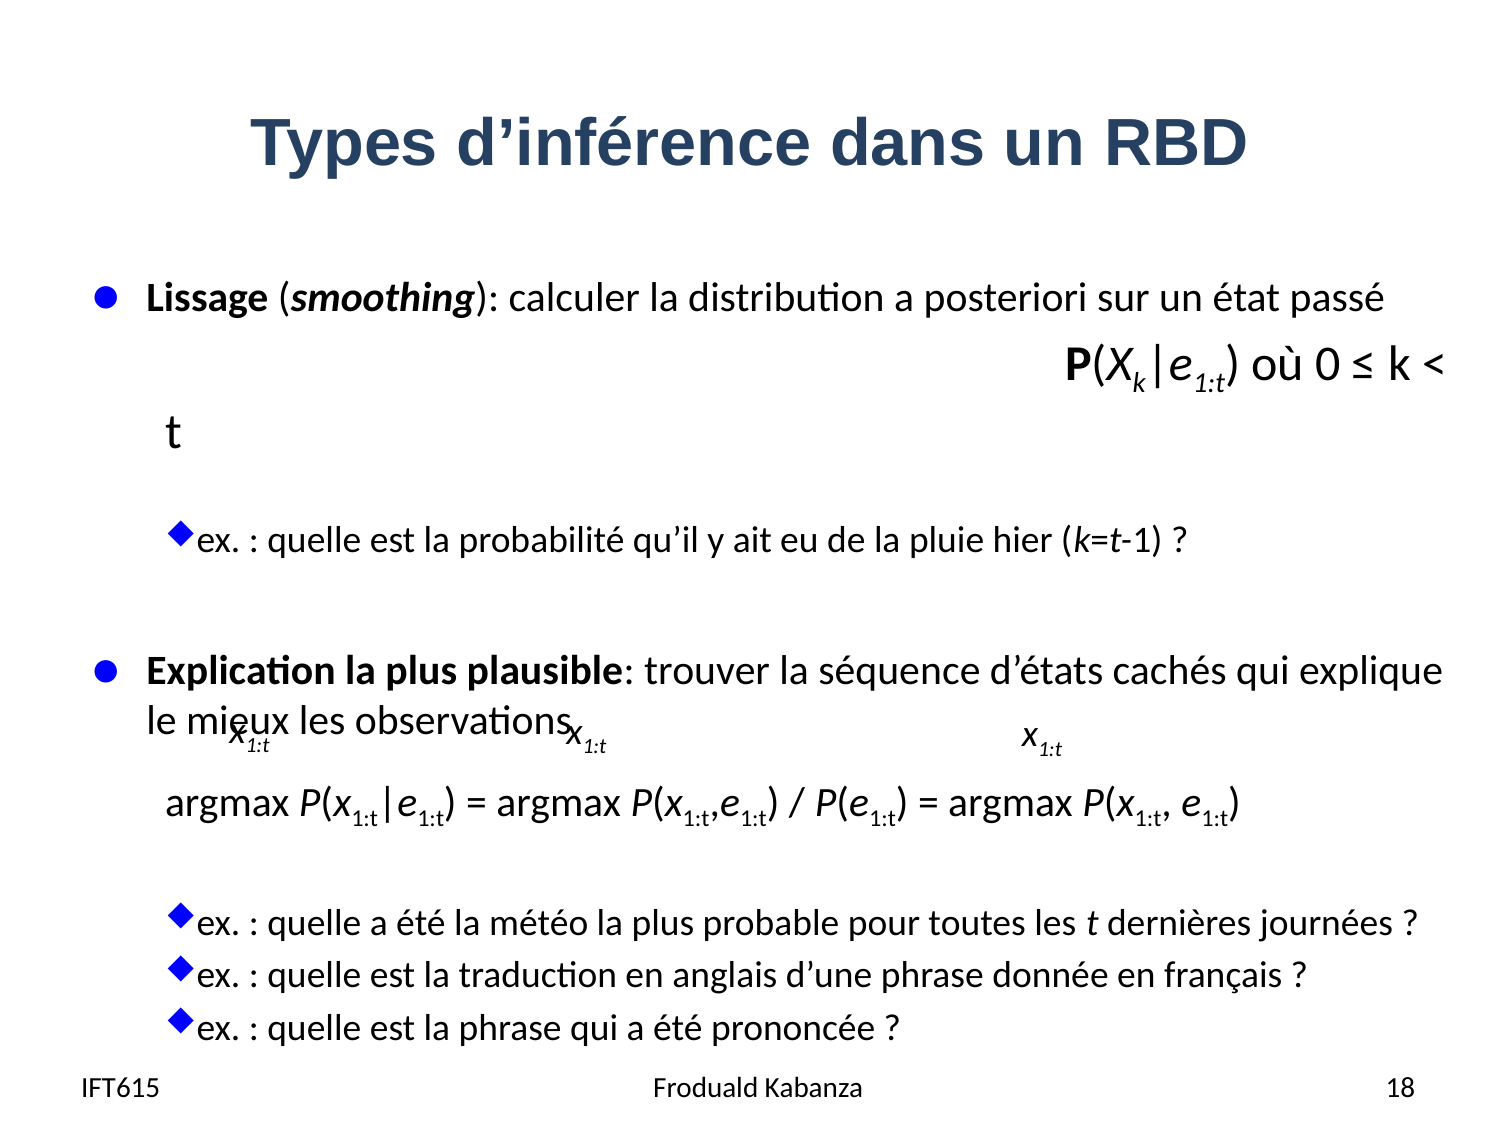

# Types d’inférence dans un RBD
Lissage (smoothing): calculer la distribution a posteriori sur un état passé
						P(Xk|e1:t) où 0 ≤ k < t

ex. : quelle est la probabilité qu’il y ait eu de la pluie hier (k=t-1) ?

Explication la plus plausible: trouver la séquence d’états cachés qui explique le mieux les observations

argmax P(x1:t|e1:t) = argmax P(x1:t,e1:t) / P(e1:t) = argmax P(x1:t, e1:t)

ex. : quelle a été la météo la plus probable pour toutes les t dernières journées ?
ex. : quelle est la traduction en anglais d’une phrase donnée en français ?
ex. : quelle est la phrase qui a été prononcée ?

x1:t
x1:t
x1:t
IFT615
Froduald Kabanza
18